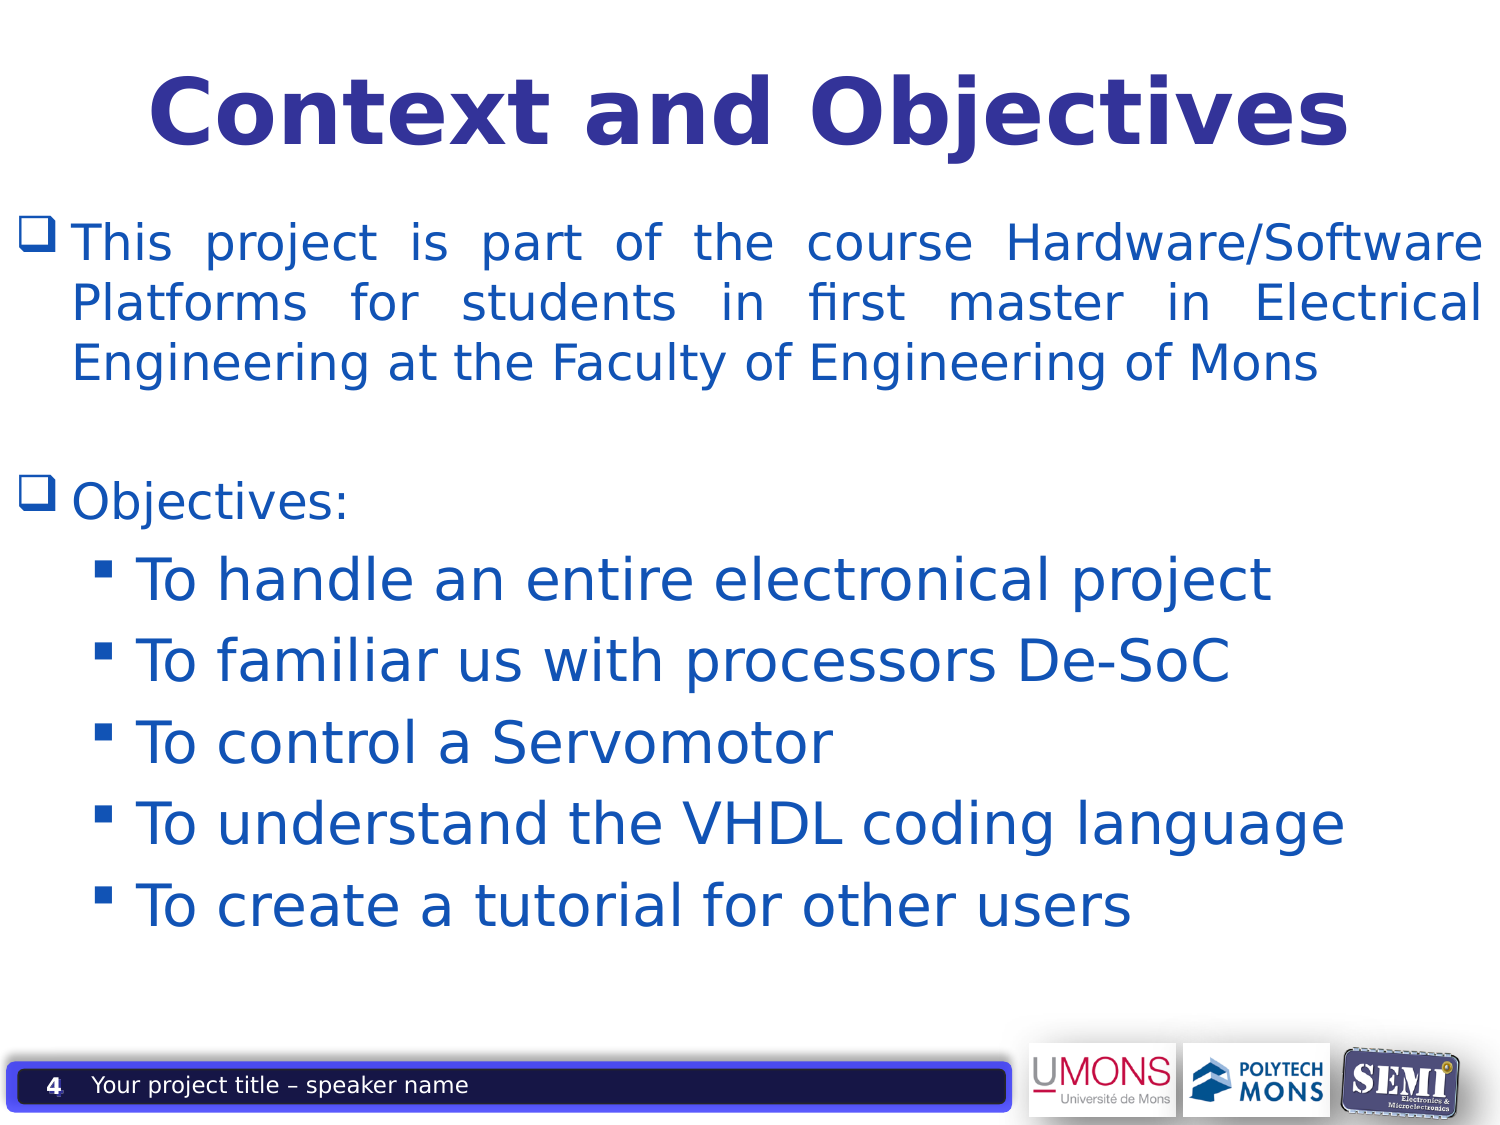

# Context and Objectives
This project is part of the course Hardware/Software Platforms for students in first master in Electrical Engineering at the Faculty of Engineering of Mons

Objectives:
To handle an entire electronical project
To familiar us with processors De-SoC
To control a Servomotor
To understand the VHDL coding language
To create a tutorial for other users

4